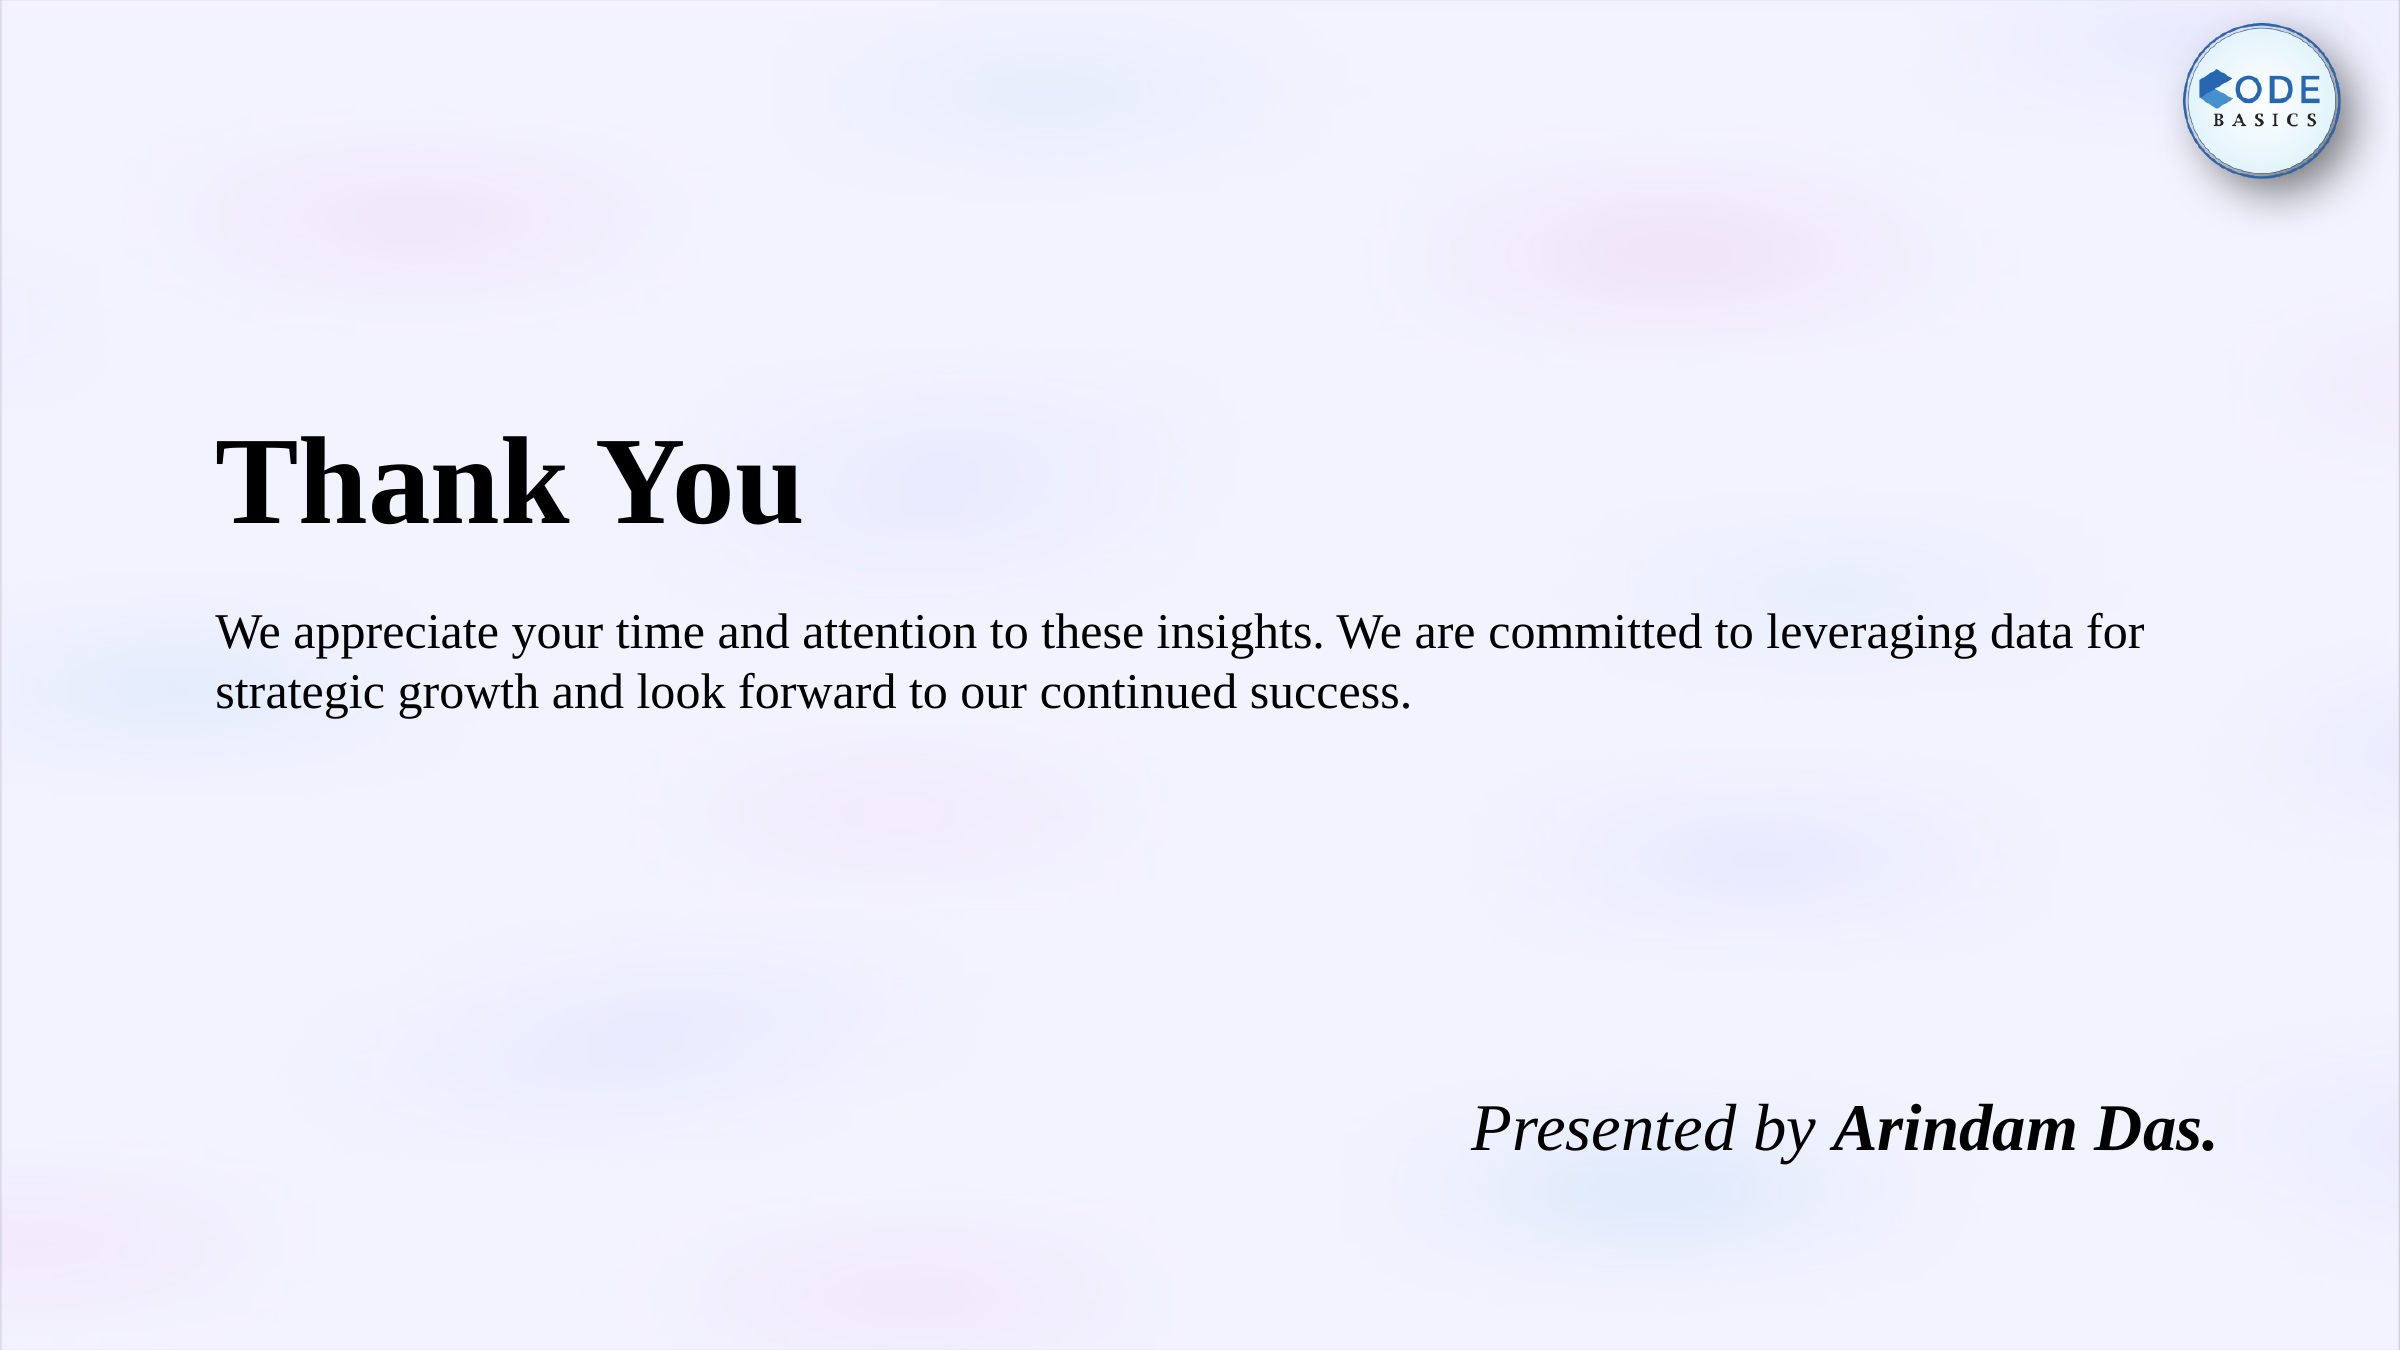

Thank You
We appreciate your time and attention to these insights. We are committed to leveraging data for strategic growth and look forward to our continued success.
Presented by Arindam Das.